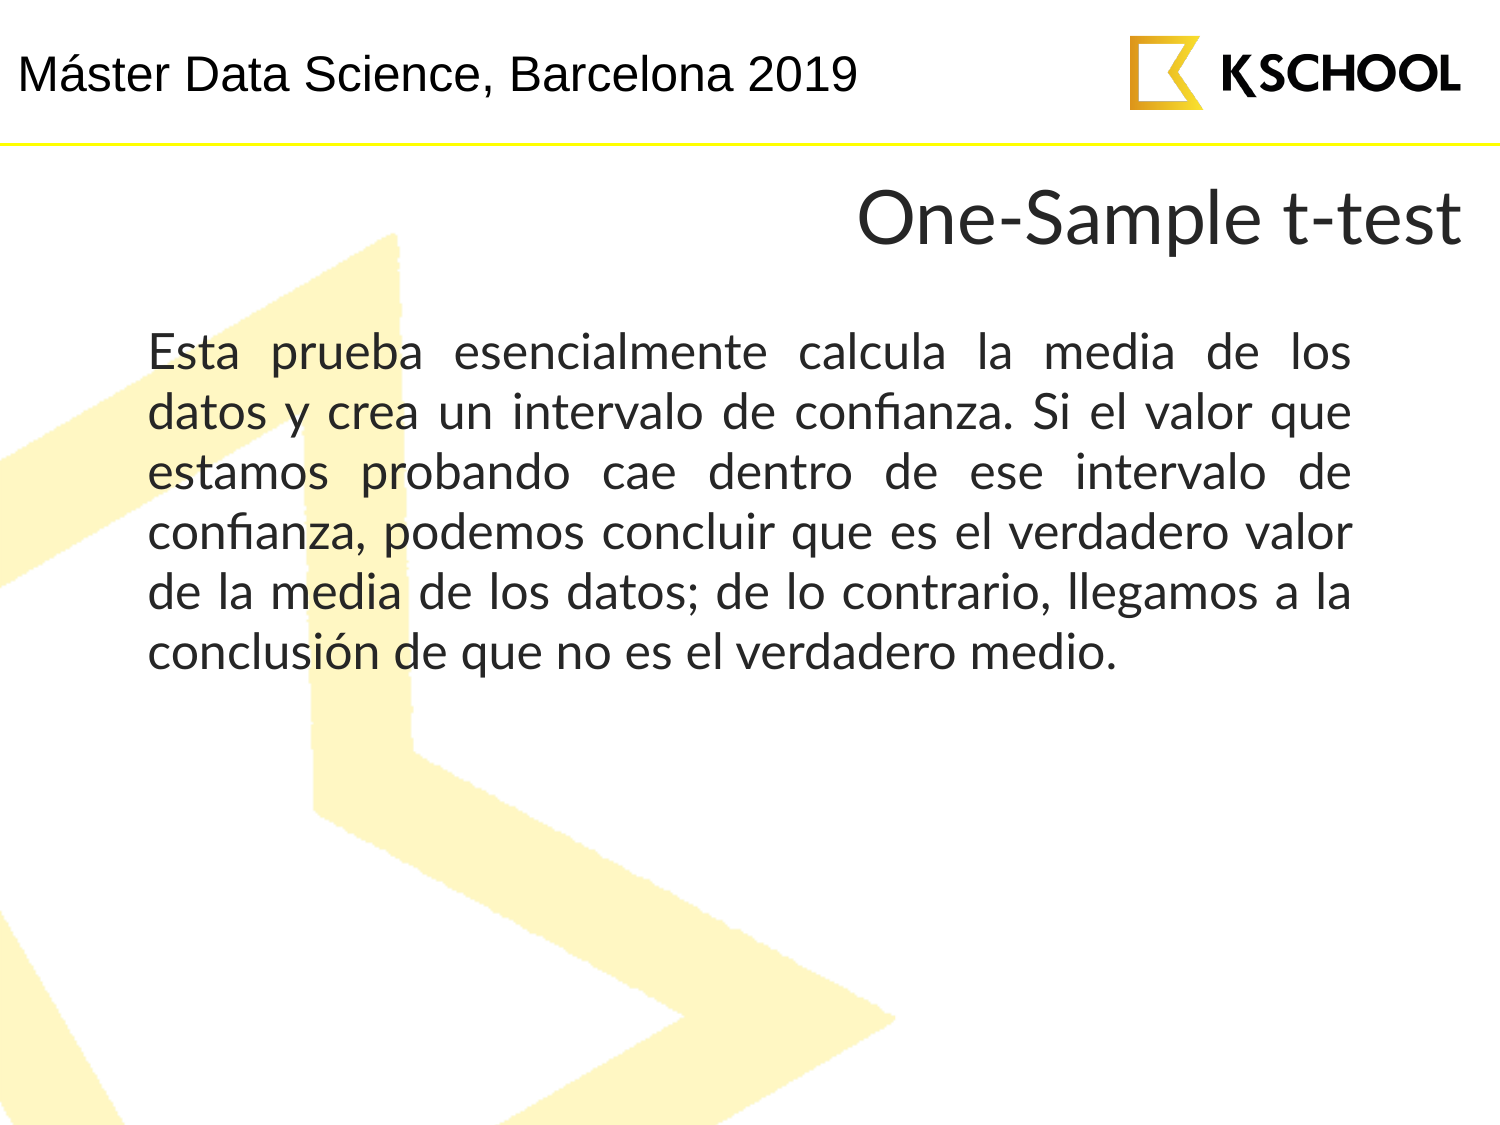

# One-Sample t-test
Esta prueba esencialmente calcula la media de los datos y crea un intervalo de confianza. Si el valor que estamos probando cae dentro de ese intervalo de confianza, podemos concluir que es el verdadero valor de la media de los datos; de lo contrario, llegamos a la conclusión de que no es el verdadero medio.